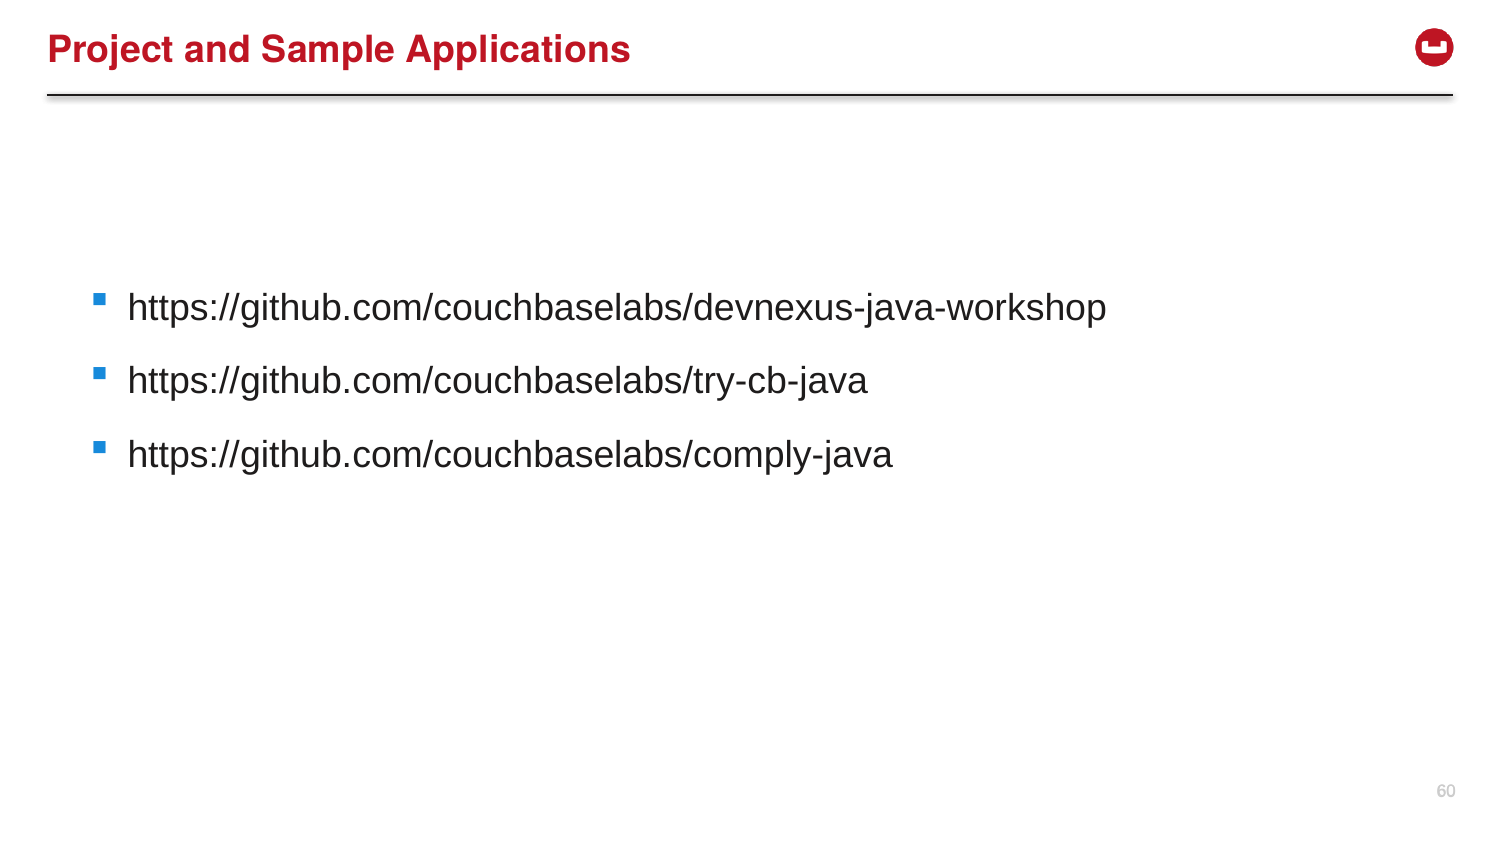

# Project and Sample Applications
https://github.com/couchbaselabs/devnexus-java-workshop
https://github.com/couchbaselabs/try-cb-java
https://github.com/couchbaselabs/comply-java